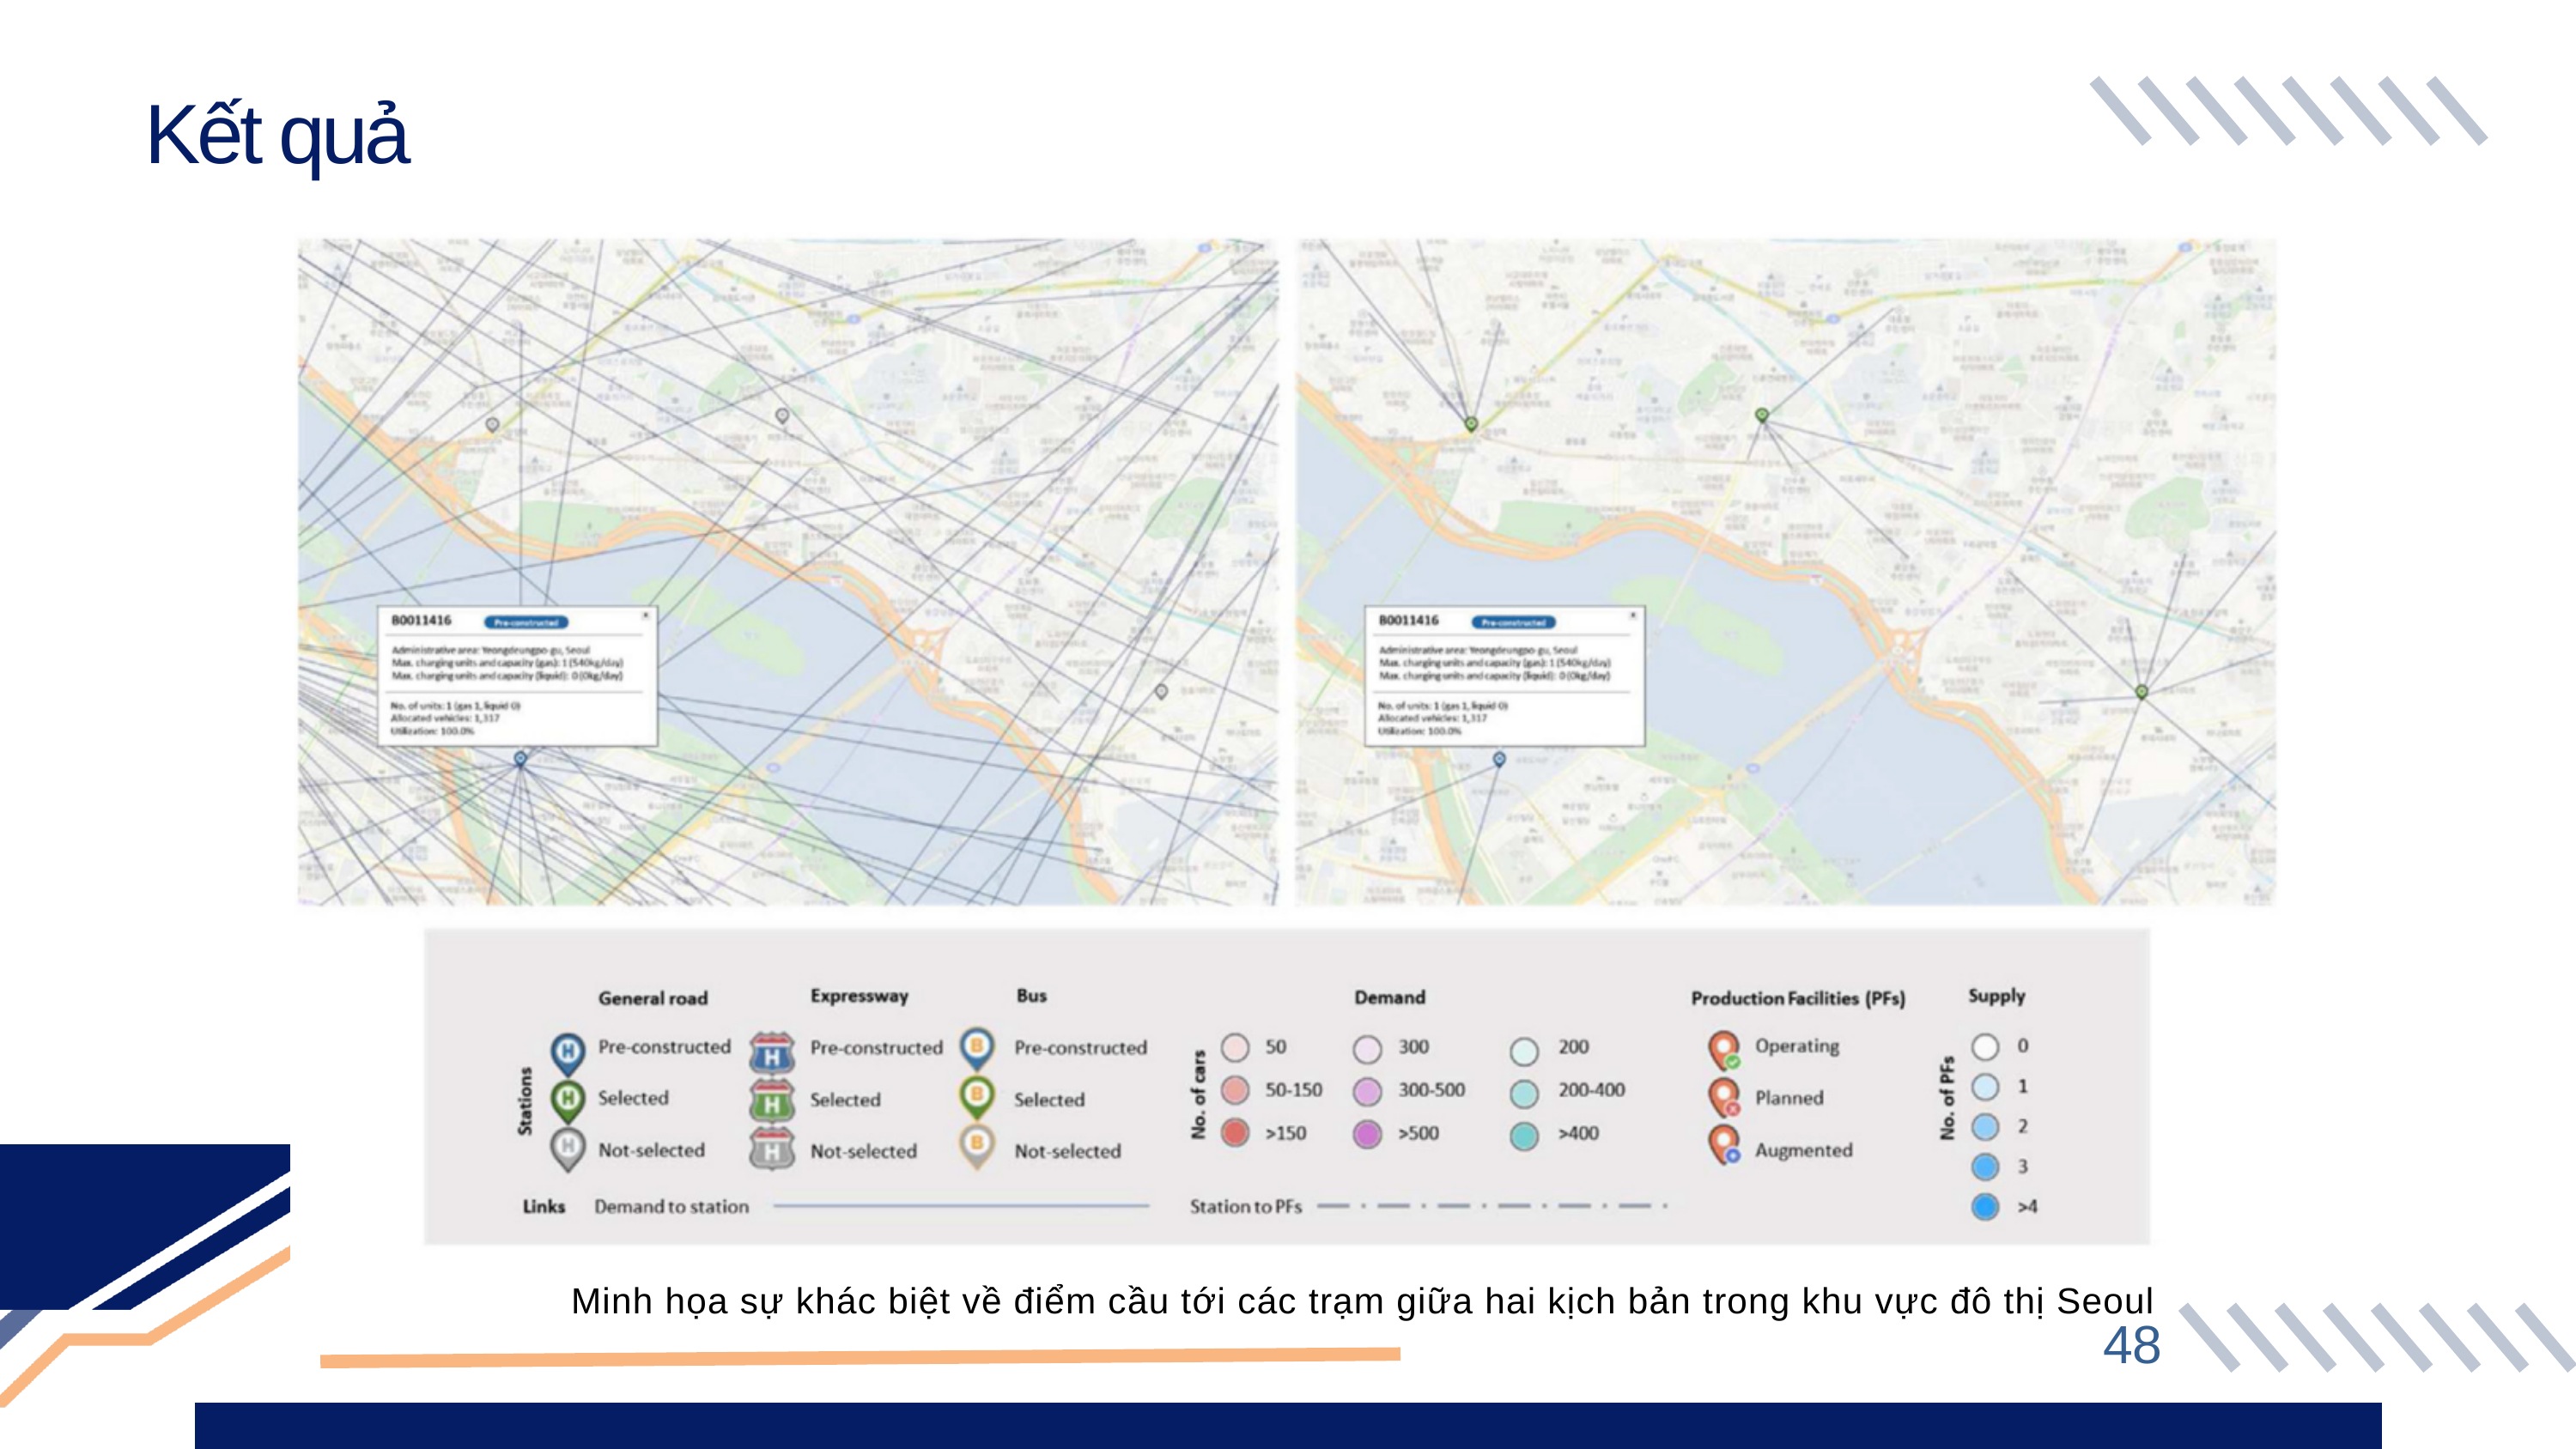

Kết quả

Minh họa sự khác biệt về điểm cầu tới các trạm giữa hai kịch bản trong khu vực đô thị Seoul
48